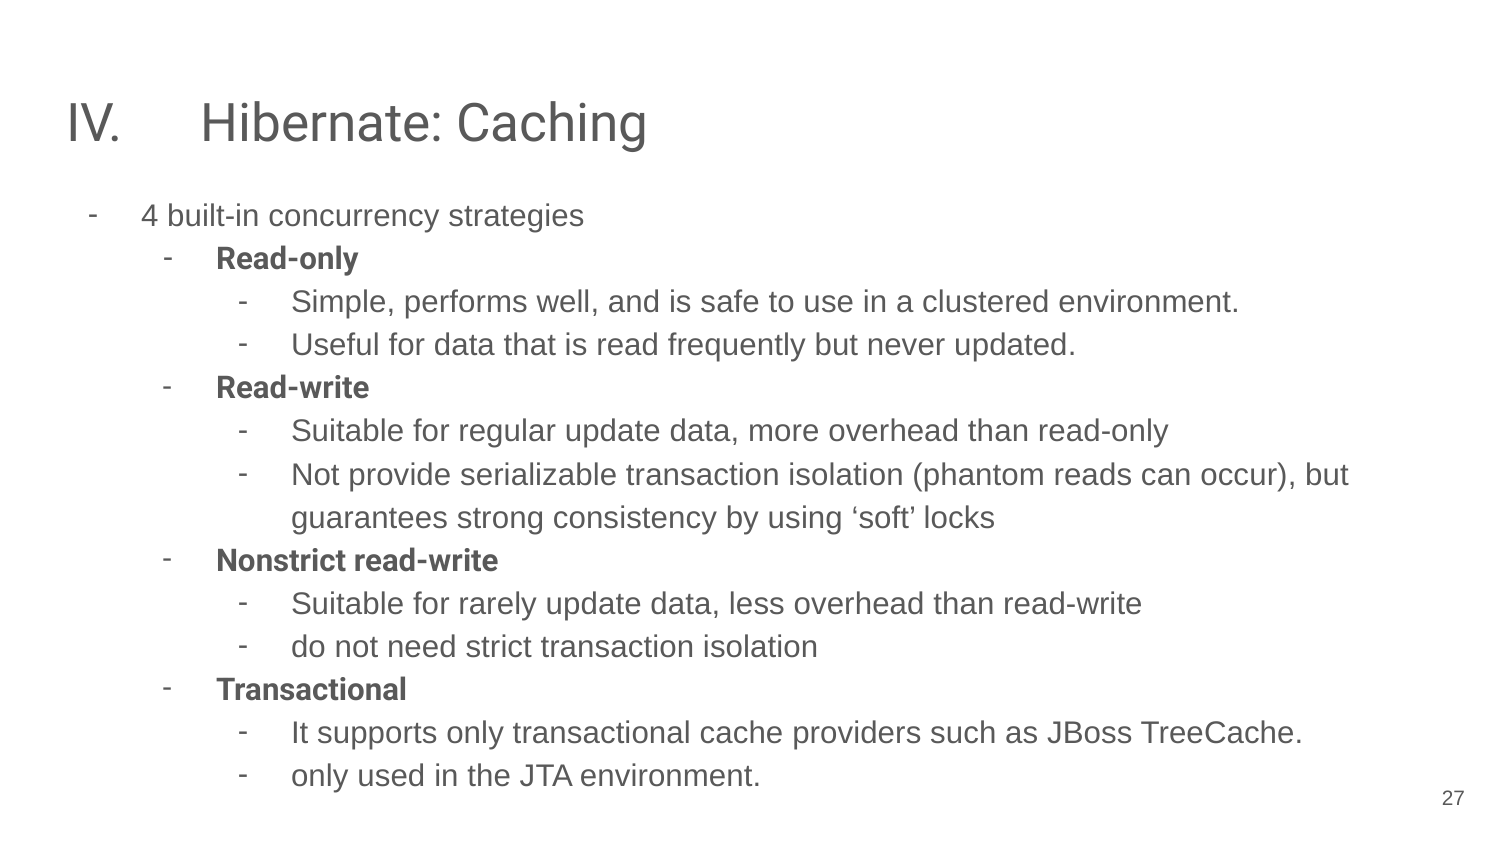

# IV.	 Hibernate: Caching
4 built-in concurrency strategies
Read-only
Simple, performs well, and is safe to use in a clustered environment.
Useful for data that is read frequently but never updated.
Read-write
Suitable for regular update data, more overhead than read-only
Not provide serializable transaction isolation (phantom reads can occur), but guarantees strong consistency by using ‘soft’ locks
Nonstrict read-write
Suitable for rarely update data, less overhead than read-write
do not need strict transaction isolation
Transactional
It supports only transactional cache providers such as JBoss TreeCache.
only used in the JTA environment.
27